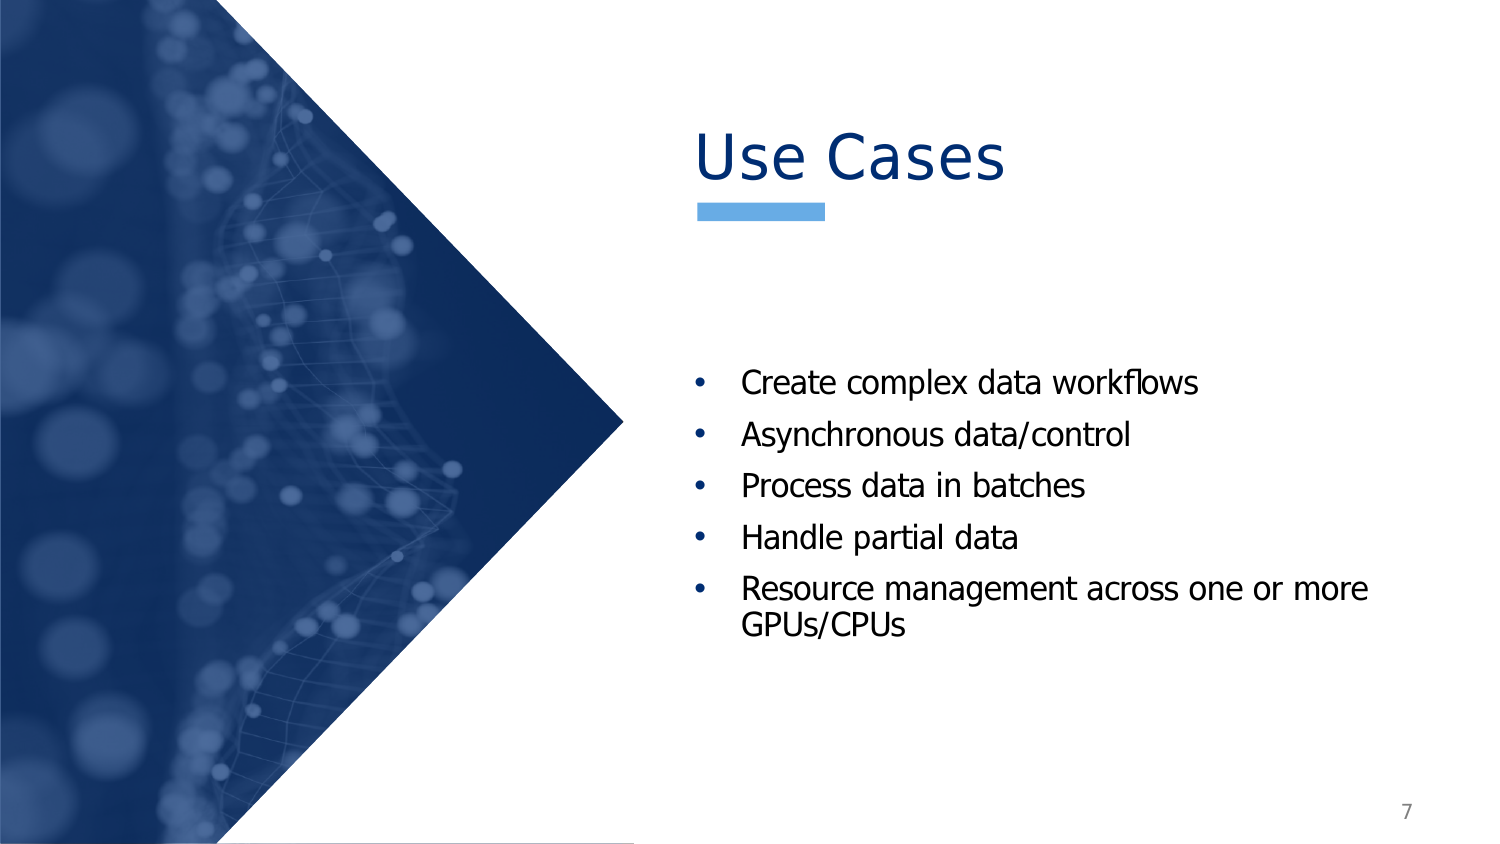

# Use Cases
Create complex data workflows
Asynchronous data/control
Process data in batches
Handle partial data
Resource management across one or more GPUs/CPUs